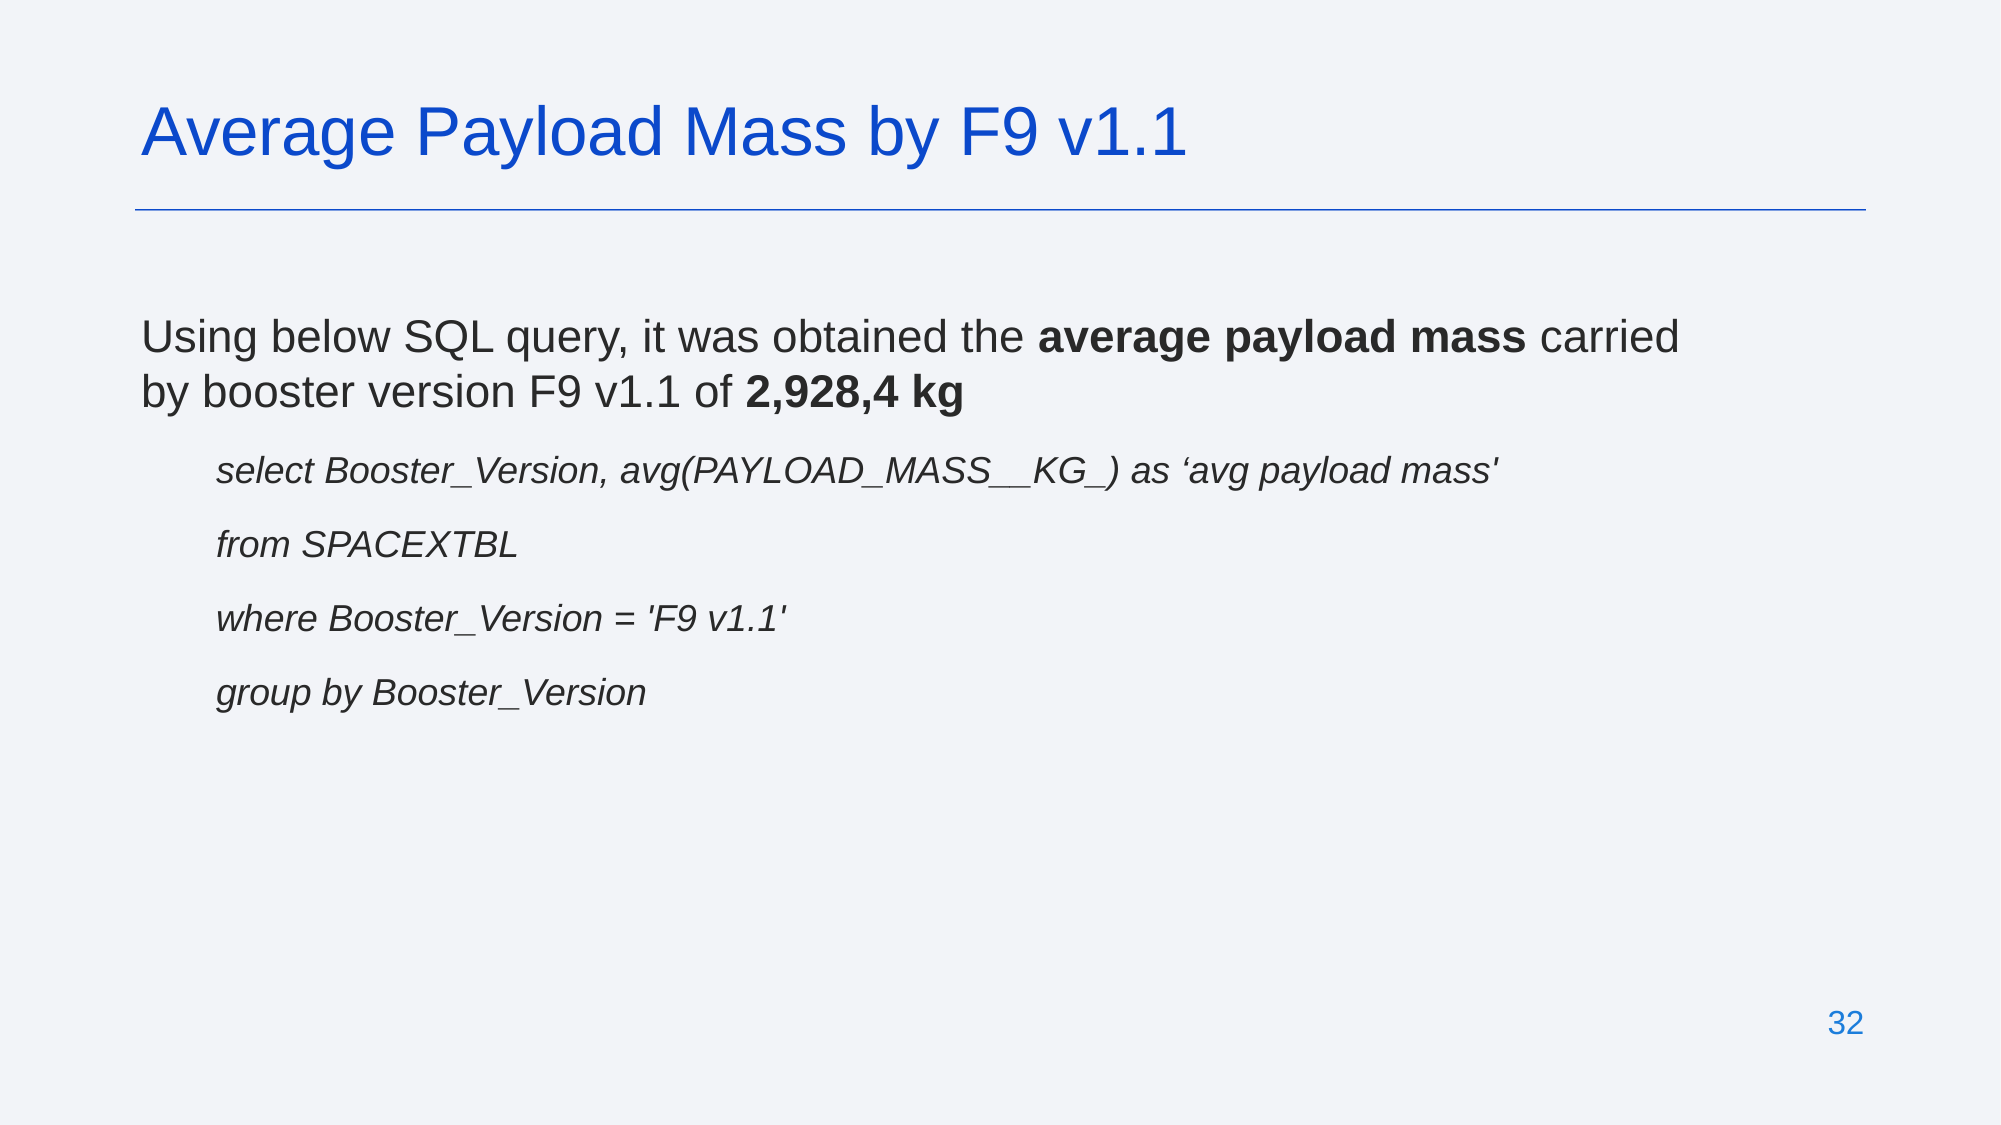

Average Payload Mass by F9 v1.1
Using below SQL query, it was obtained the average payload mass carried by booster version F9 v1.1 of 2,928,4 kg
select Booster_Version, avg(PAYLOAD_MASS__KG_) as ‘avg payload mass'
from SPACEXTBL
where Booster_Version = 'F9 v1.1'
group by Booster_Version
32